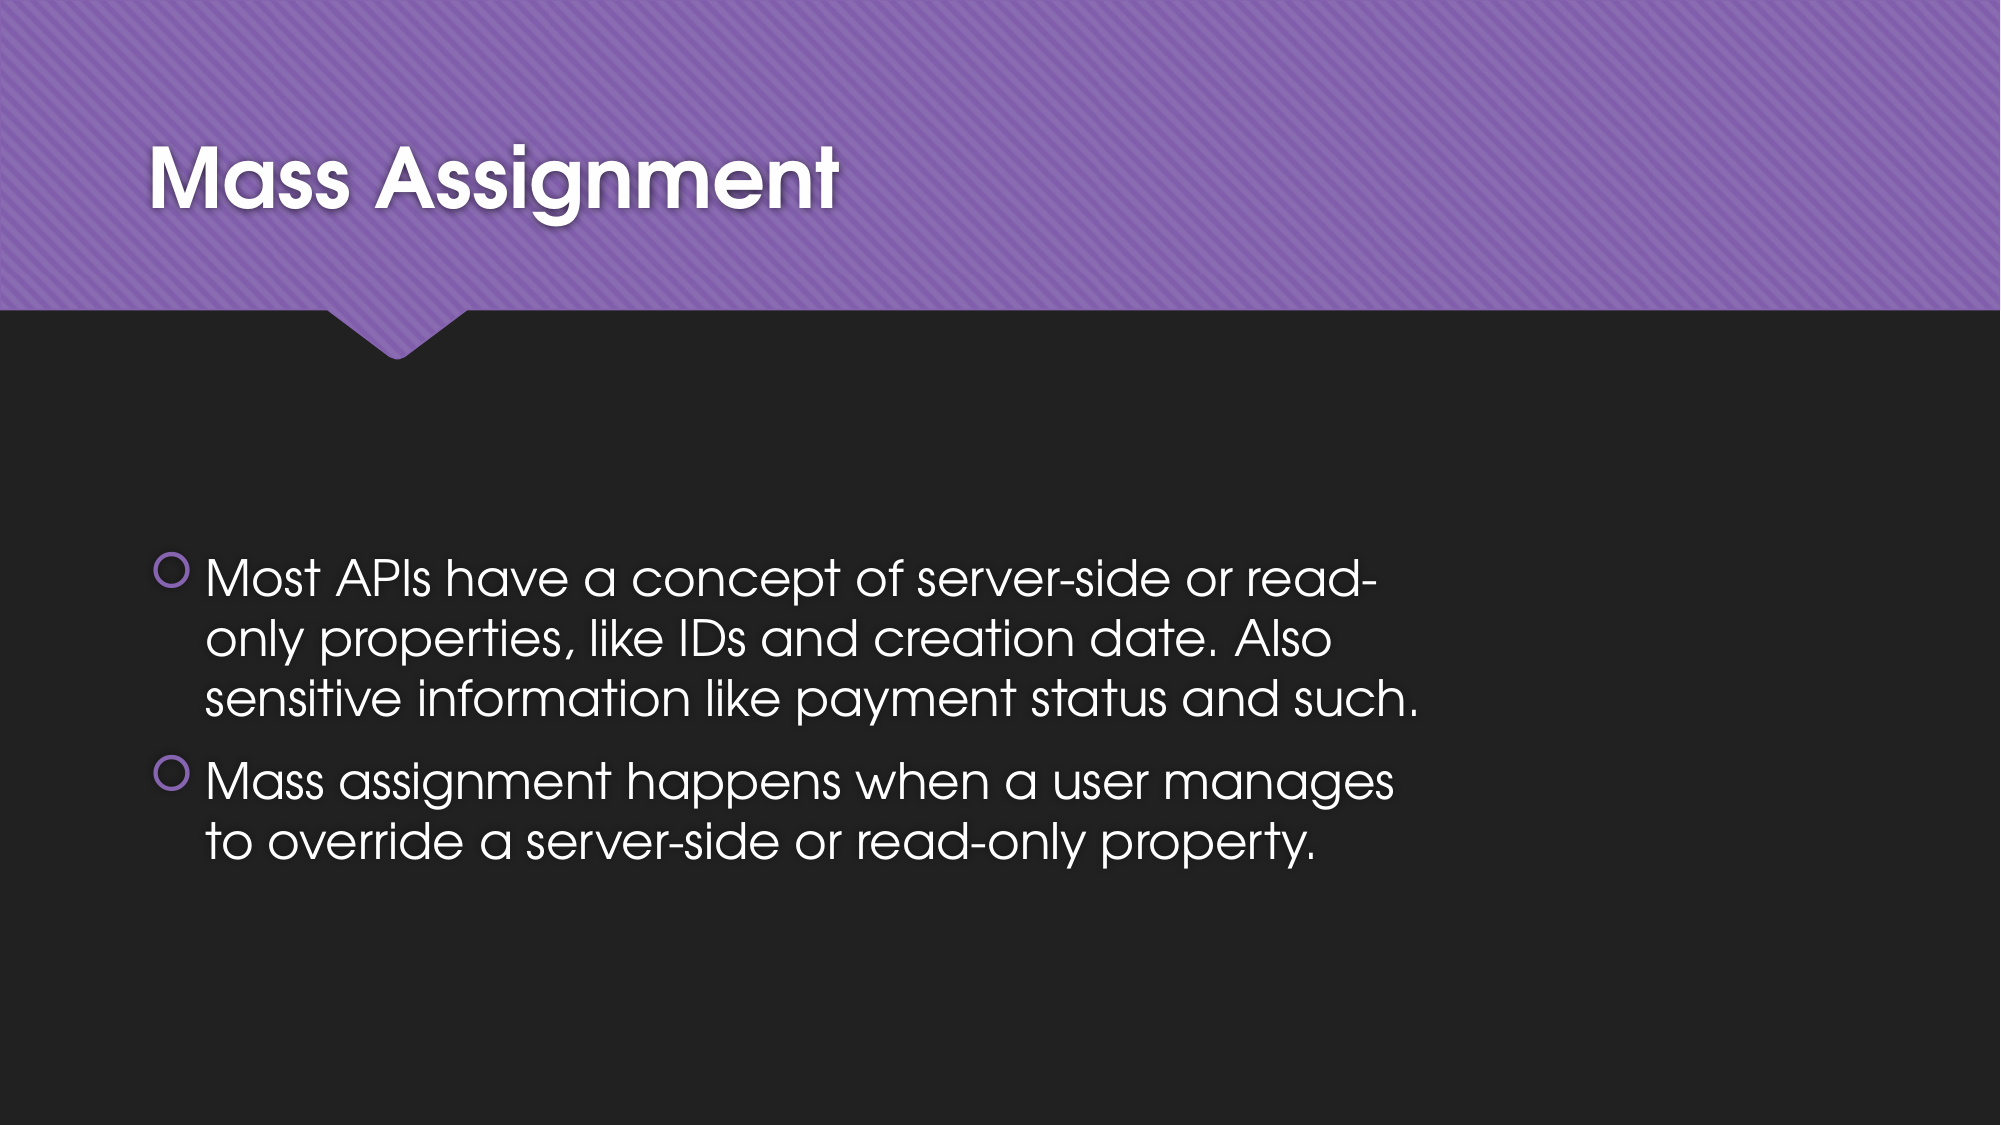

# Mass Assignment
Most APIs have a concept of server-side or read-only properties, like IDs and creation date. Also sensitive information like payment status and such.
Mass assignment happens when a user manages to override a server-side or read-only property.